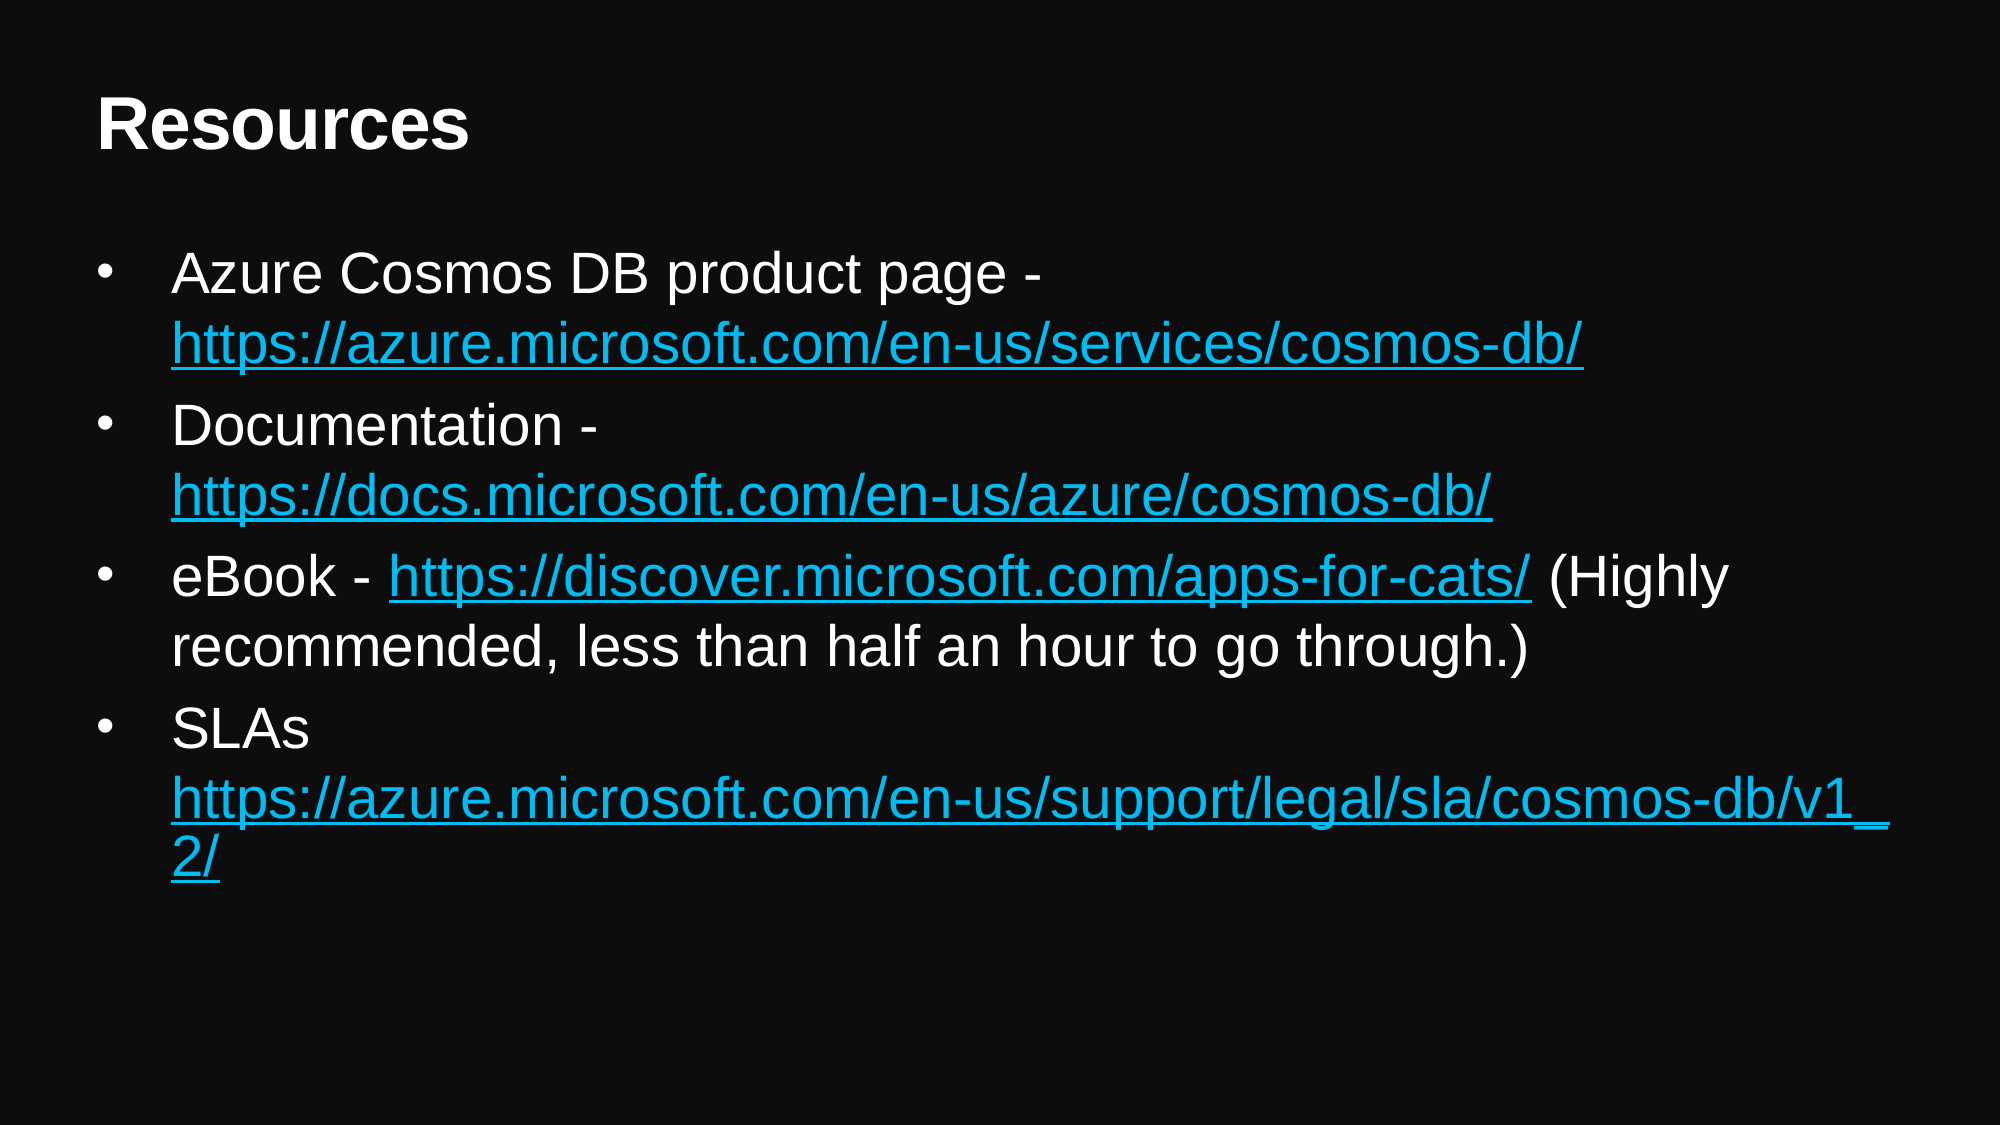

# Resources
Azure Cosmos DB product page - https://azure.microsoft.com/en-us/services/cosmos-db/
Documentation - https://docs.microsoft.com/en-us/azure/cosmos-db/
eBook - https://discover.microsoft.com/apps-for-cats/ (Highly recommended, less than half an hour to go through.)
SLAs https://azure.microsoft.com/en-us/support/legal/sla/cosmos-db/v1_2/